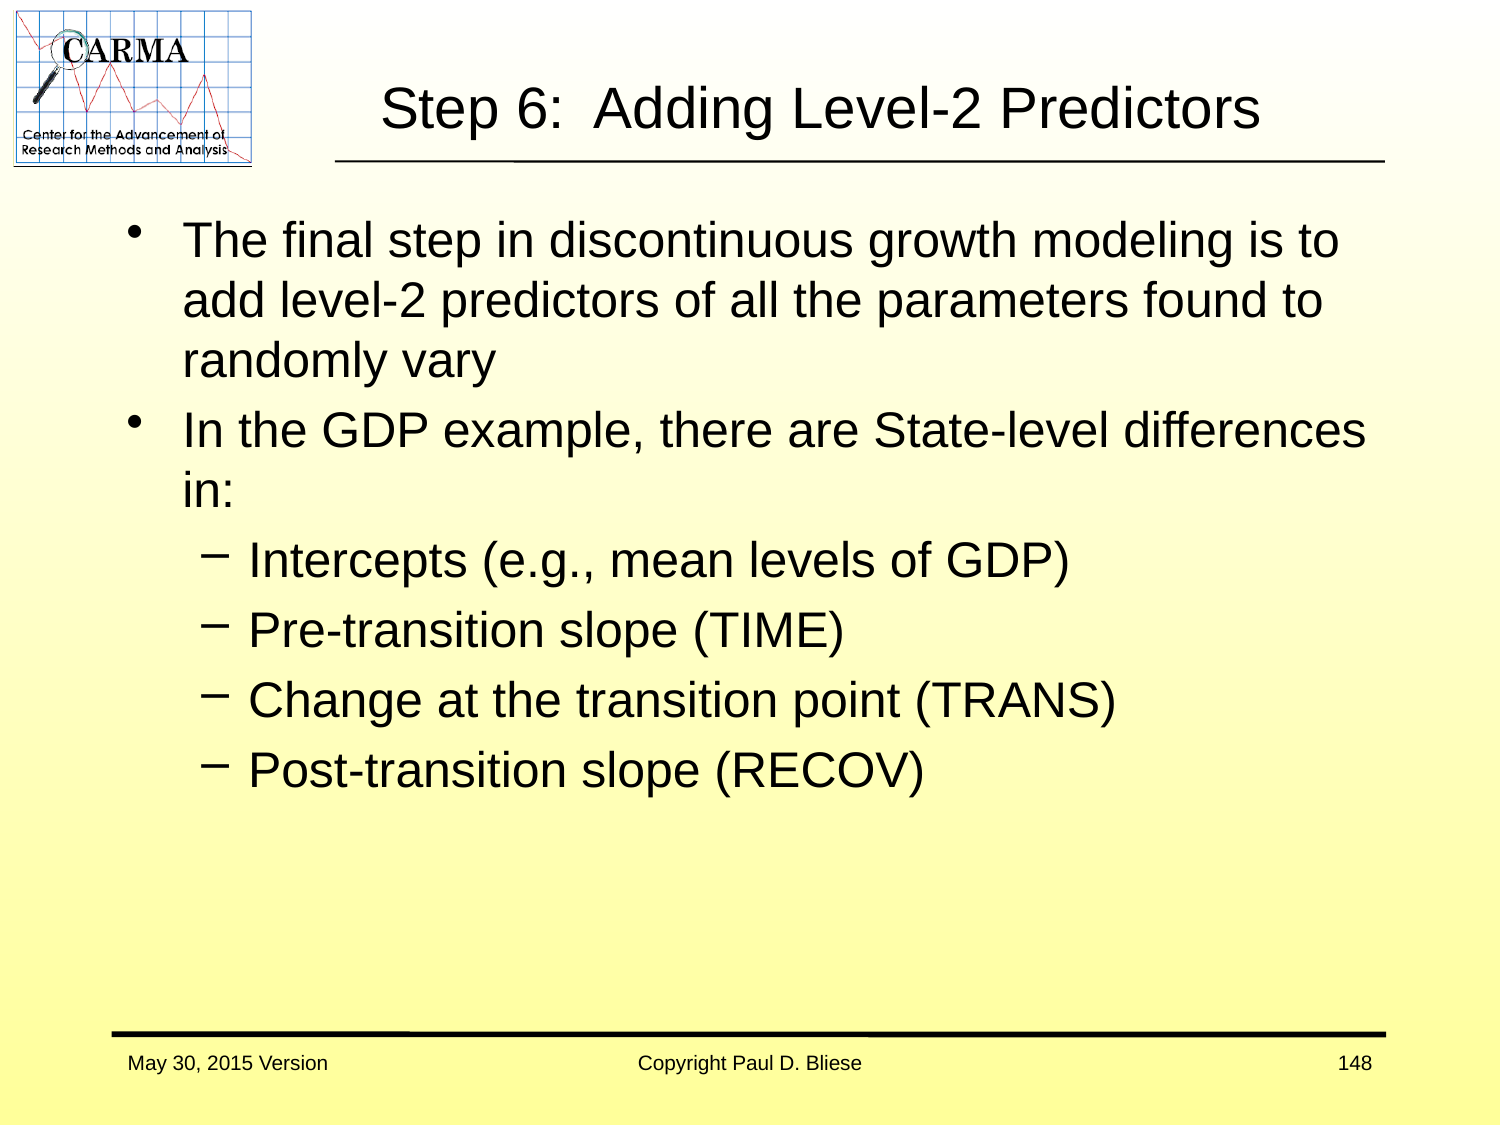

# Step 6:  Adding Level-2 Predictors
The final step in discontinuous growth modeling is to add level-2 predictors of all the parameters found to randomly vary
In the GDP example, there are State-level differences in:
Intercepts (e.g., mean levels of GDP)
Pre-transition slope (TIME)
Change at the transition point (TRANS)
Post-transition slope (RECOV)

May 30, 2015 Version
Copyright Paul D. Bliese
148